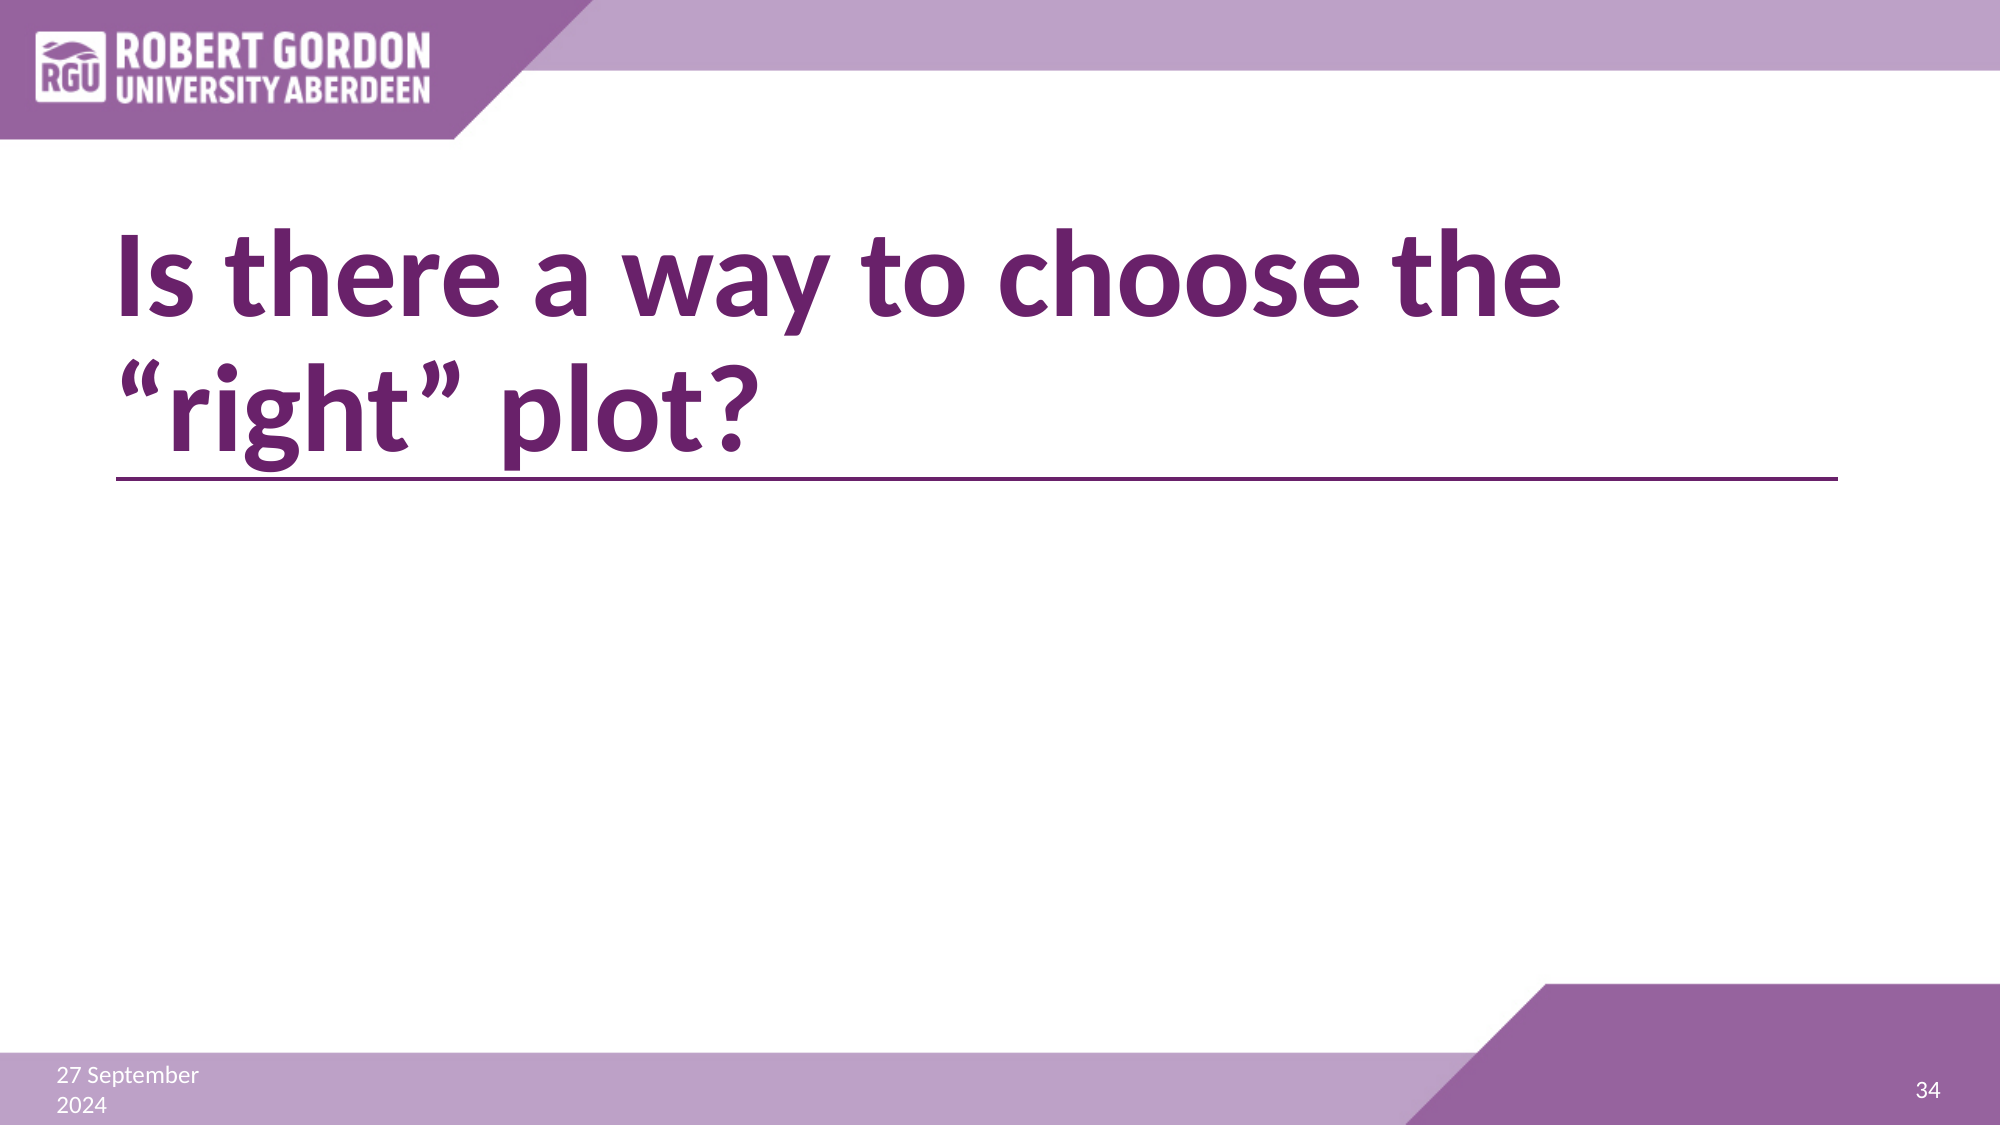

# Is there a way to choose the “right” plot?

34
27 September 2024